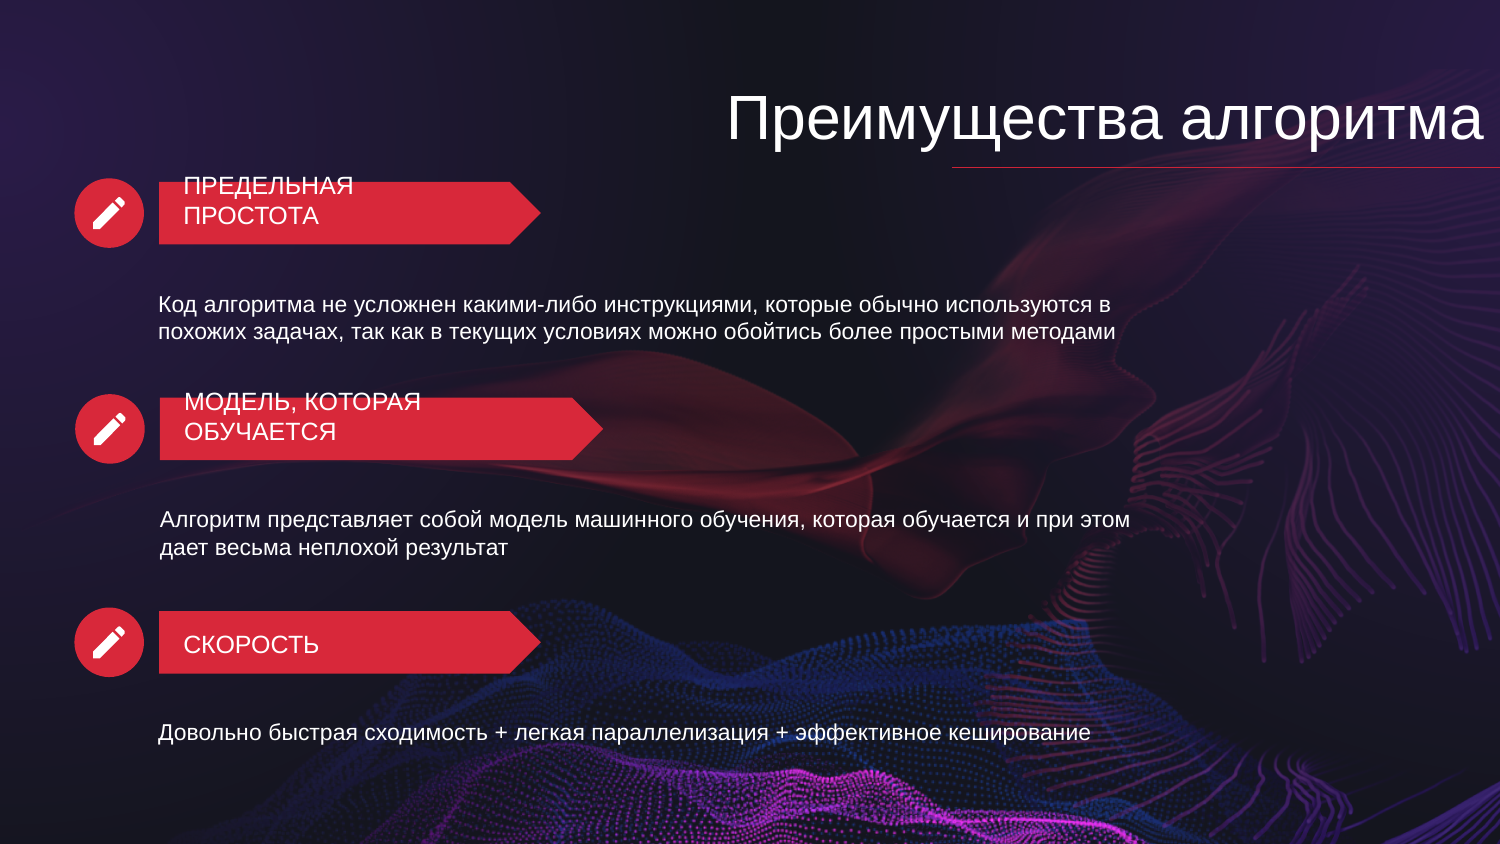

Преимущества алгоритма

# ПРЕДЕЛЬНАЯ ПРОСТОТА

Код алгоритма не усложнен какими-либо инструкциями, которые обычно используются в похожих задачах, так как в текущих условиях можно обойтись более простыми методами

МОДЕЛЬ, КОТОРАЯ ОБУЧАЕТСЯ

Алгоритм представляет собой модель машинного обучения, которая обучается и при этом дает весьма неплохой результат

СКОРОСТЬ

Довольно быстрая сходимость + легкая параллелизация + эффективное кеширование